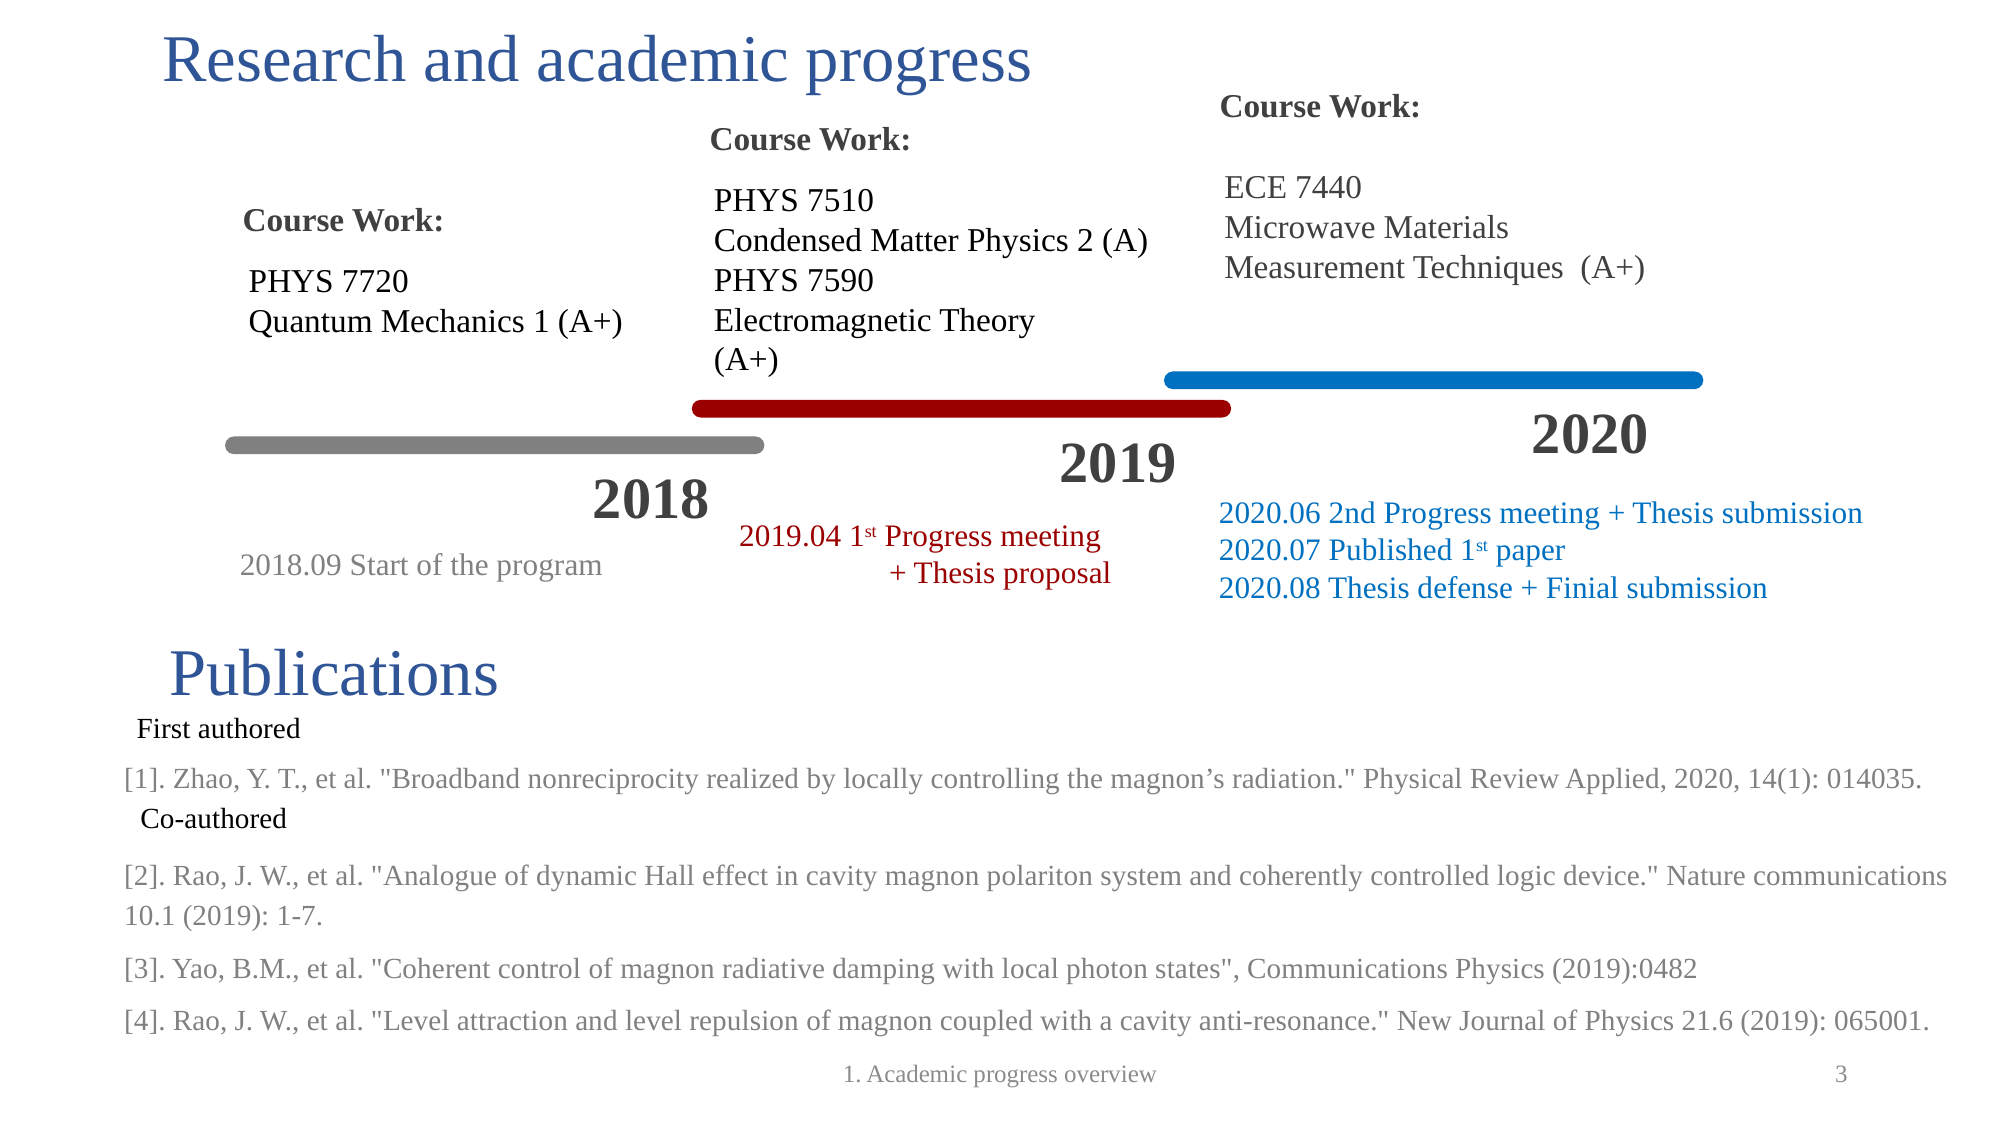

Research and academic progress
Course Work:
ECE 7440
Microwave Materials Measurement Techniques  (A+)
Course Work:
PHYS 7510
Condensed Matter Physics 2 (A)
PHYS 7590
Electromagnetic Theory       (A+)
Course Work:
PHYS 7720
Quantum Mechanics 1 (A+)

2020

2019

2018
2020.06 2nd Progress meeting + Thesis submission
2020.07 Published 1st paper
2020.08 Thesis defense + Finial submission
2019.04 1st Progress meeting
+ Thesis proposal
2018.09 Start of the program
Publications
First authored
[1]. Zhao, Y. T., et al. "Broadband nonreciprocity realized by locally controlling the magnon’s radiation." Physical Review Applied, 2020, 14(1): 014035.

[2]. Rao, J. W., et al. "Analogue of dynamic Hall effect in cavity magnon polariton system and coherently controlled logic device." Nature communications 10.1 (2019): 1-7.
[3]. Yao, B.M., et al. "Coherent control of magnon radiative damping with local photon states", Communications Physics (2019):0482
[4]. Rao, J. W., et al. "Level attraction and level repulsion of magnon coupled with a cavity anti-resonance." New Journal of Physics 21.6 (2019): 065001.
Co-authored
1. Academic progress overview
3